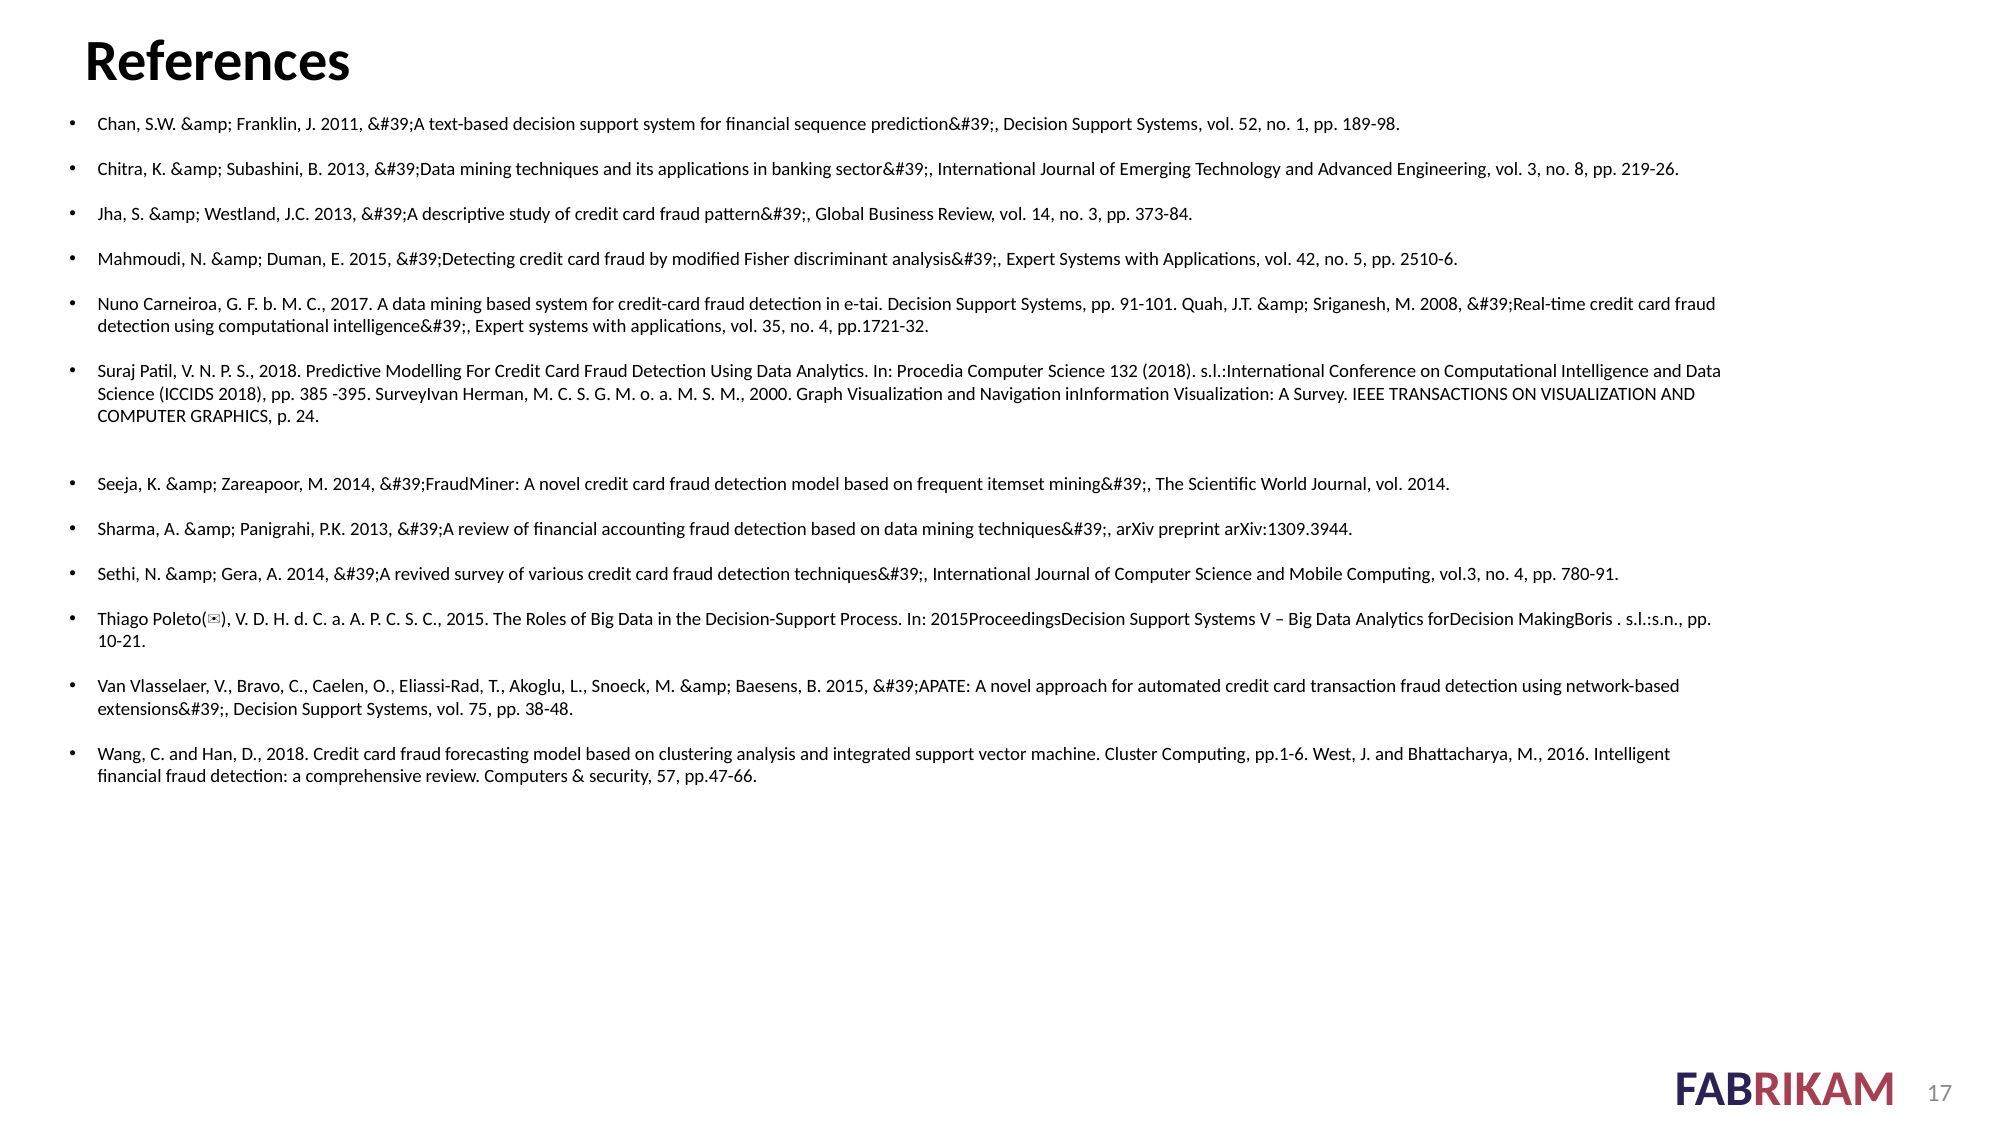

References
Chan, S.W. &amp; Franklin, J. 2011, &#39;A text-based decision support system for financial sequence prediction&#39;, Decision Support Systems, vol. 52, no. 1, pp. 189-98.

Chitra, K. &amp; Subashini, B. 2013, &#39;Data mining techniques and its applications in banking sector&#39;, International Journal of Emerging Technology and Advanced Engineering, vol. 3, no. 8, pp. 219-26.

Jha, S. &amp; Westland, J.C. 2013, &#39;A descriptive study of credit card fraud pattern&#39;, Global Business Review, vol. 14, no. 3, pp. 373-84.

Mahmoudi, N. &amp; Duman, E. 2015, &#39;Detecting credit card fraud by modified Fisher discriminant analysis&#39;, Expert Systems with Applications, vol. 42, no. 5, pp. 2510-6.

Nuno Carneiroa, G. F. b. M. C., 2017. A data mining based system for credit-card fraud detection in e-tai. Decision Support Systems, pp. 91-101. Quah, J.T. &amp; Sriganesh, M. 2008, &#39;Real-time credit card fraud detection using computational intelligence&#39;, Expert systems with applications, vol. 35, no. 4, pp.1721-32.

Suraj Patil, V. N. P. S., 2018. Predictive Modelling For Credit Card Fraud Detection Using Data Analytics. In: Procedia Computer Science 132 (2018). s.l.:International Conference on Computational Intelligence and Data Science (ICCIDS 2018), pp. 385 -395. SurveyIvan Herman, M. C. S. G. M. o. a. M. S. M., 2000. Graph Visualization and Navigation inInformation Visualization: A Survey. IEEE TRANSACTIONS ON VISUALIZATION AND COMPUTER GRAPHICS, p. 24.

Seeja, K. &amp; Zareapoor, M. 2014, &#39;FraudMiner: A novel credit card fraud detection model based on frequent itemset mining&#39;, The Scientific World Journal, vol. 2014.

Sharma, A. &amp; Panigrahi, P.K. 2013, &#39;A review of financial accounting fraud detection based on data mining techniques&#39;, arXiv preprint arXiv:1309.3944.

Sethi, N. &amp; Gera, A. 2014, &#39;A revived survey of various credit card fraud detection techniques&#39;, International Journal of Computer Science and Mobile Computing, vol.3, no. 4, pp. 780-91.

Thiago Poleto(✉), V. D. H. d. C. a. A. P. C. S. C., 2015. The Roles of Big Data in the Decision-Support Process. In: 2015ProceedingsDecision Support Systems V – Big Data Analytics forDecision MakingBoris . s.l.:s.n., pp. 10-21.

Van Vlasselaer, V., Bravo, C., Caelen, O., Eliassi-Rad, T., Akoglu, L., Snoeck, M. &amp; Baesens, B. 2015, &#39;APATE: A novel approach for automated credit card transaction fraud detection using network-based extensions&#39;, Decision Support Systems, vol. 75, pp. 38-48.

Wang, C. and Han, D., 2018. Credit card fraud forecasting model based on clustering analysis and integrated support vector machine. Cluster Computing, pp.1-6. West, J. and Bhattacharya, M., 2016. Intelligent financial fraud detection: a comprehensive review. Computers & security, 57, pp.47-66.

17